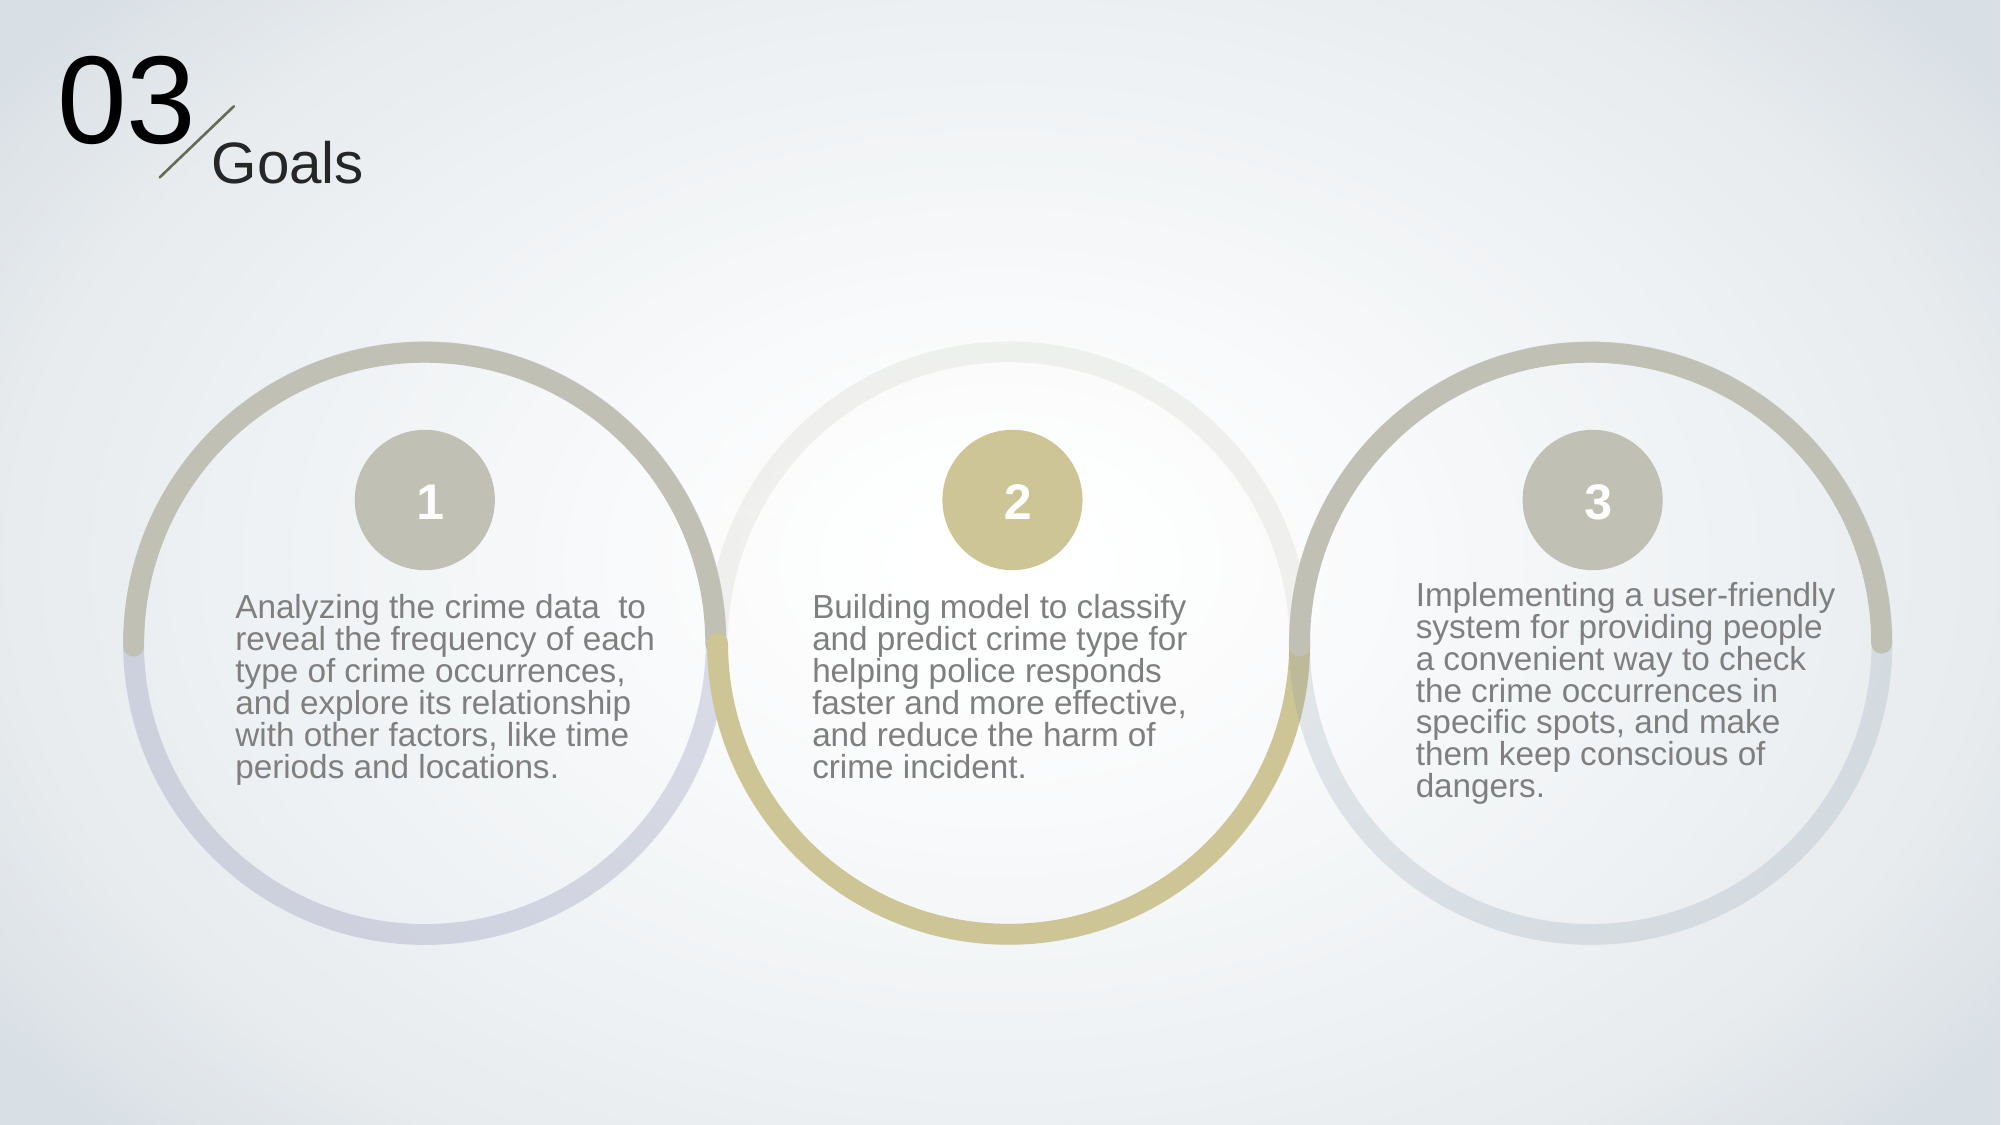

03
Goals

1
2
3

Implementing a user-friendly system for providing people a convenient way to check the crime occurrences in specific spots, and make them keep conscious of dangers.
Analyzing the crime data  to reveal the frequency of each type of crime occurrences, and explore its relationship with other factors, like time periods and locations.
Building model to classify and predict crime type for helping police responds faster and more effective, and reduce the harm of crime incident.